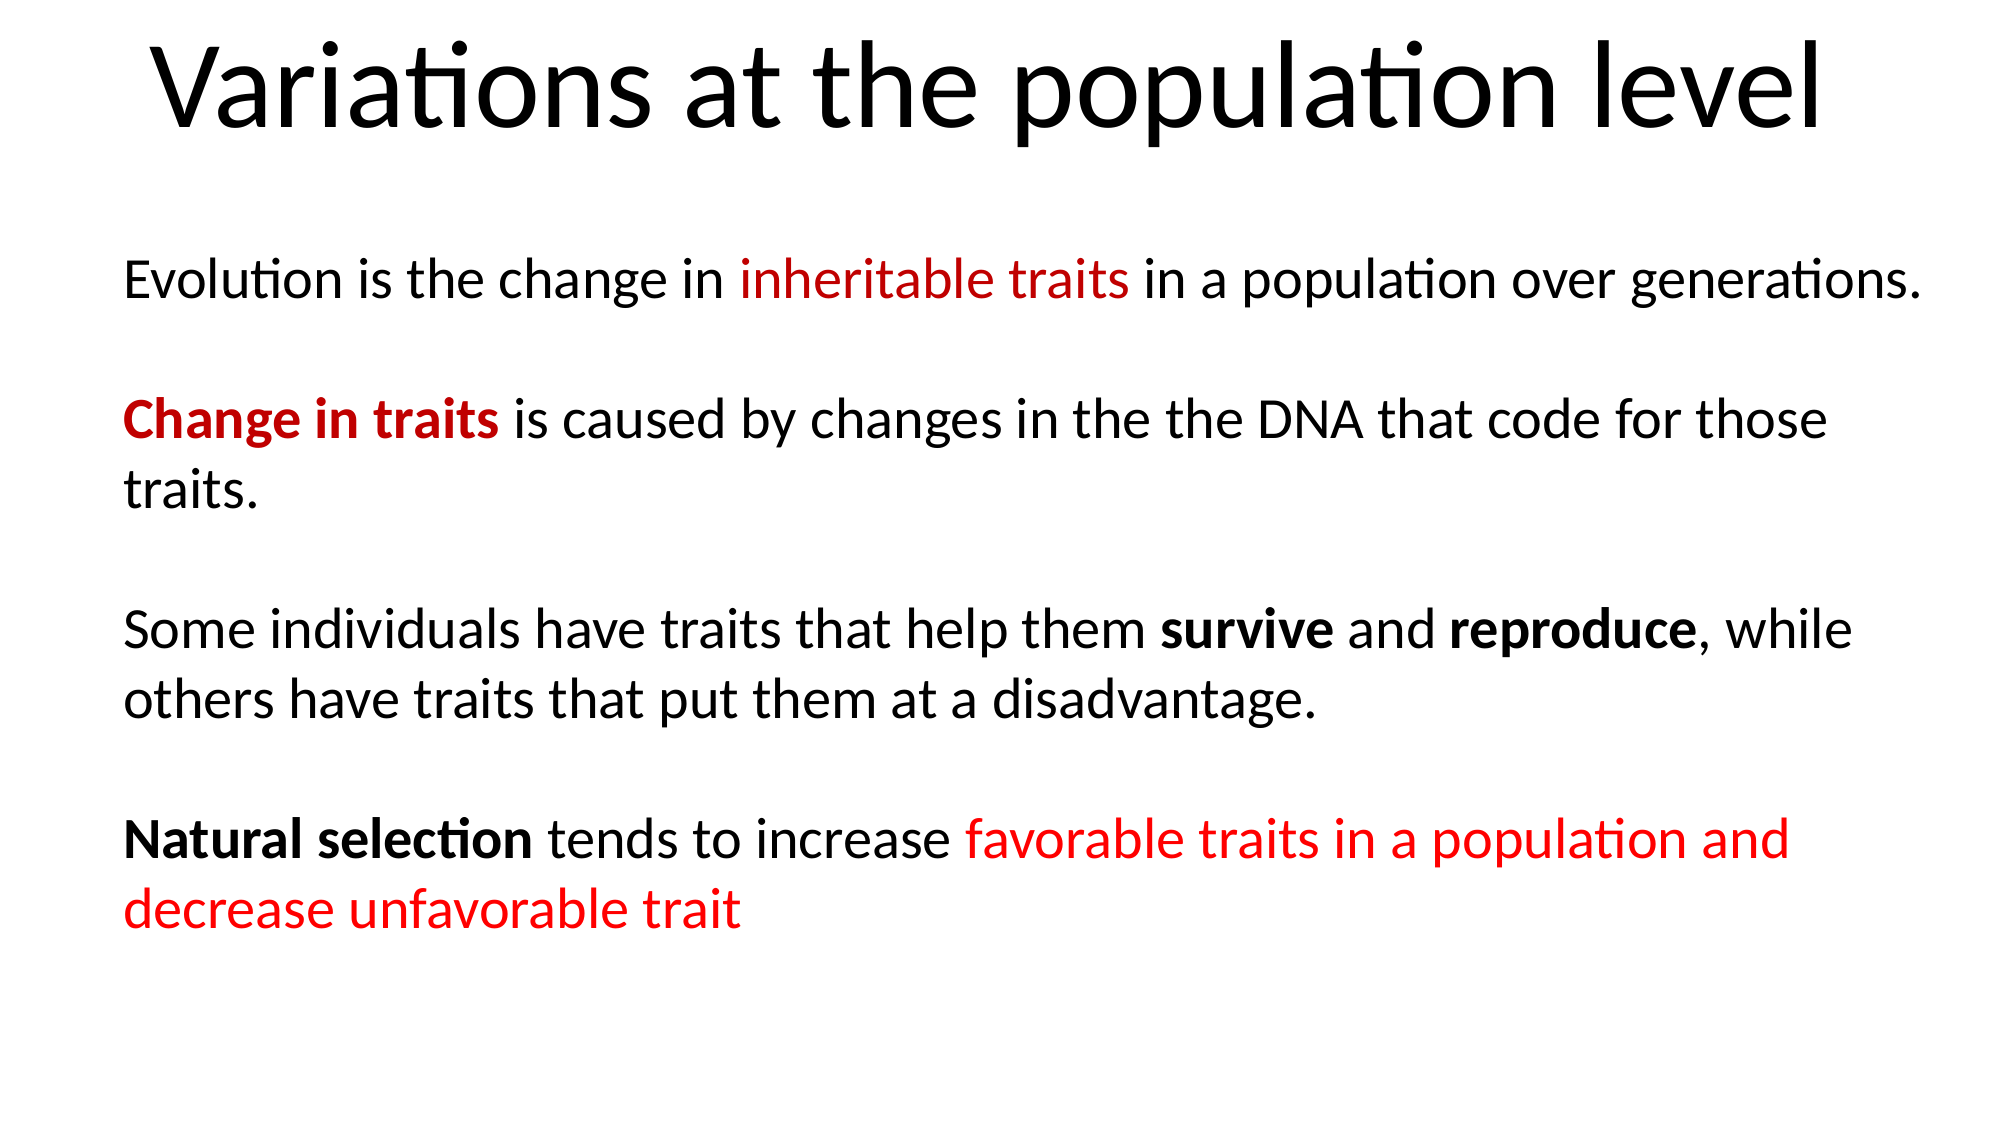

# Variations at the population level
Evolution is the change in inheritable traits in a population over generations.

Change in traits is caused by changes in the the DNA that code for those traits.

Some individuals have traits that help them survive and reproduce, while others have traits that put them at a disadvantage.

Natural selection tends to increase favorable traits in a population and decrease unfavorable trait